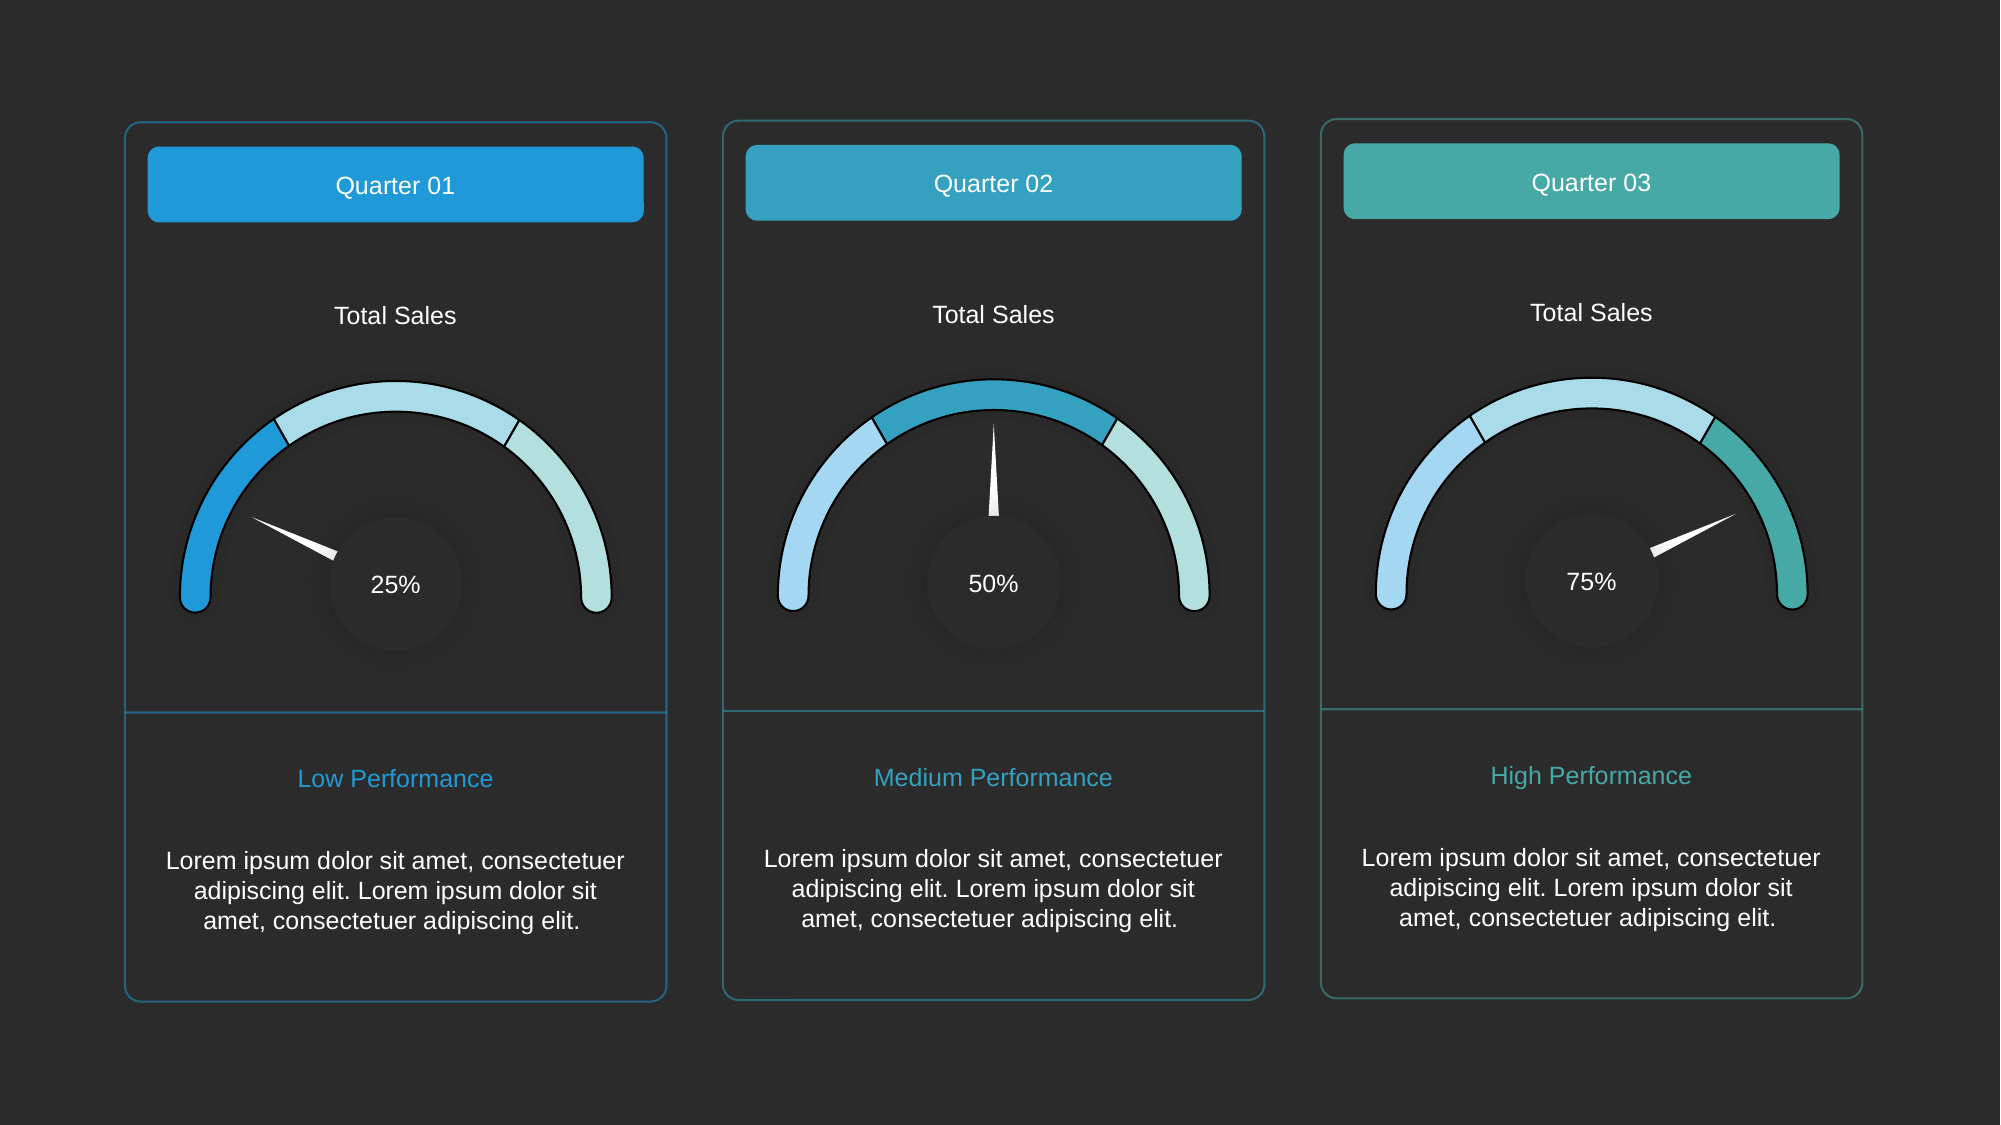

Quarter 03
Quarter 02
Quarter 01
Total Sales
Total Sales
Total Sales

75%
50%
25%
High Performance
Medium Performance
Low Performance
Lorem ipsum dolor sit amet, consectetuer adipiscing elit. Lorem ipsum dolor sit amet, consectetuer adipiscing elit.
Lorem ipsum dolor sit amet, consectetuer adipiscing elit. Lorem ipsum dolor sit amet, consectetuer adipiscing elit.
Lorem ipsum dolor sit amet, consectetuer adipiscing elit. Lorem ipsum dolor sit amet, consectetuer adipiscing elit.